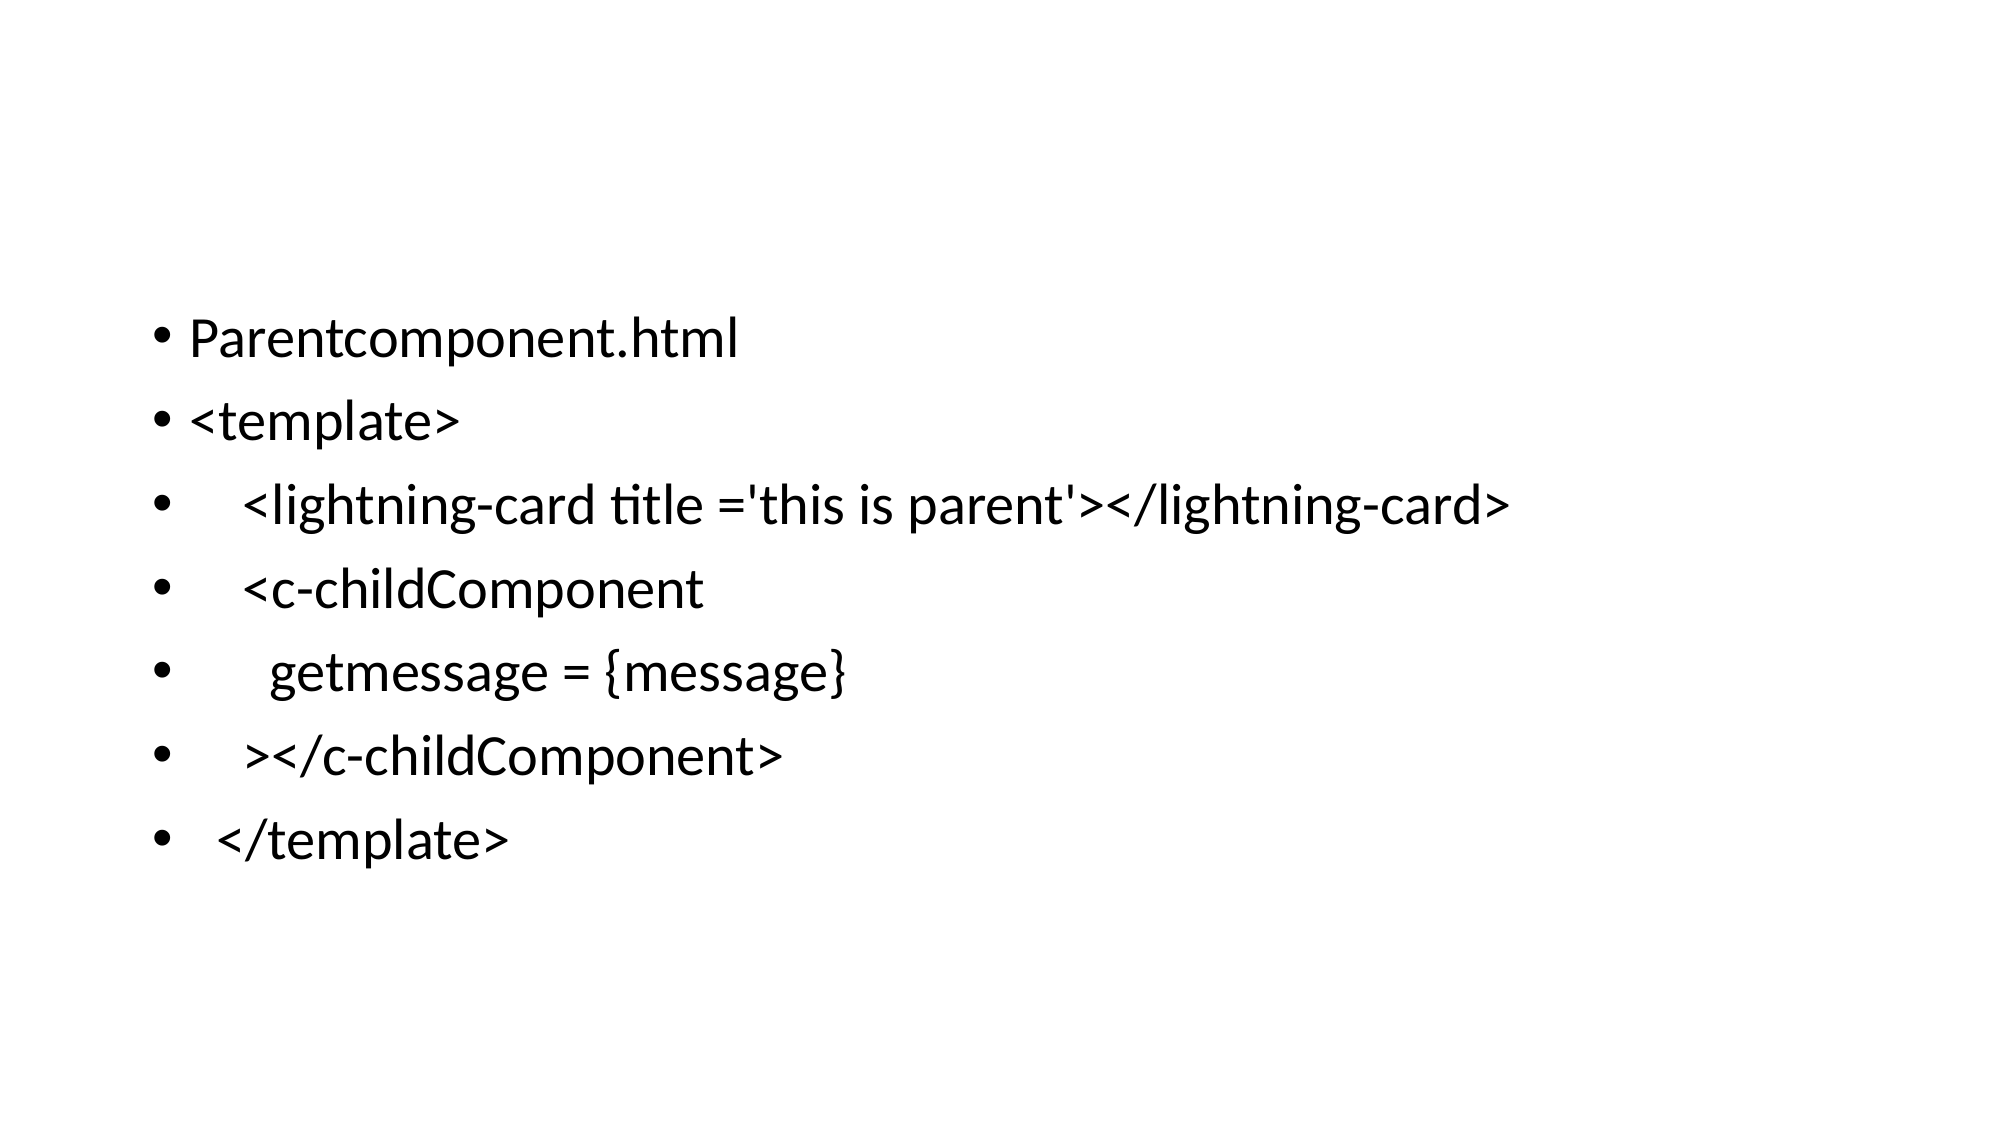

#
Parentcomponent.html
<template>
    <lightning-card title ='this is parent'></lightning-card>
    <c-childComponent
      getmessage = {message}
    ></c-childComponent>
  </template>